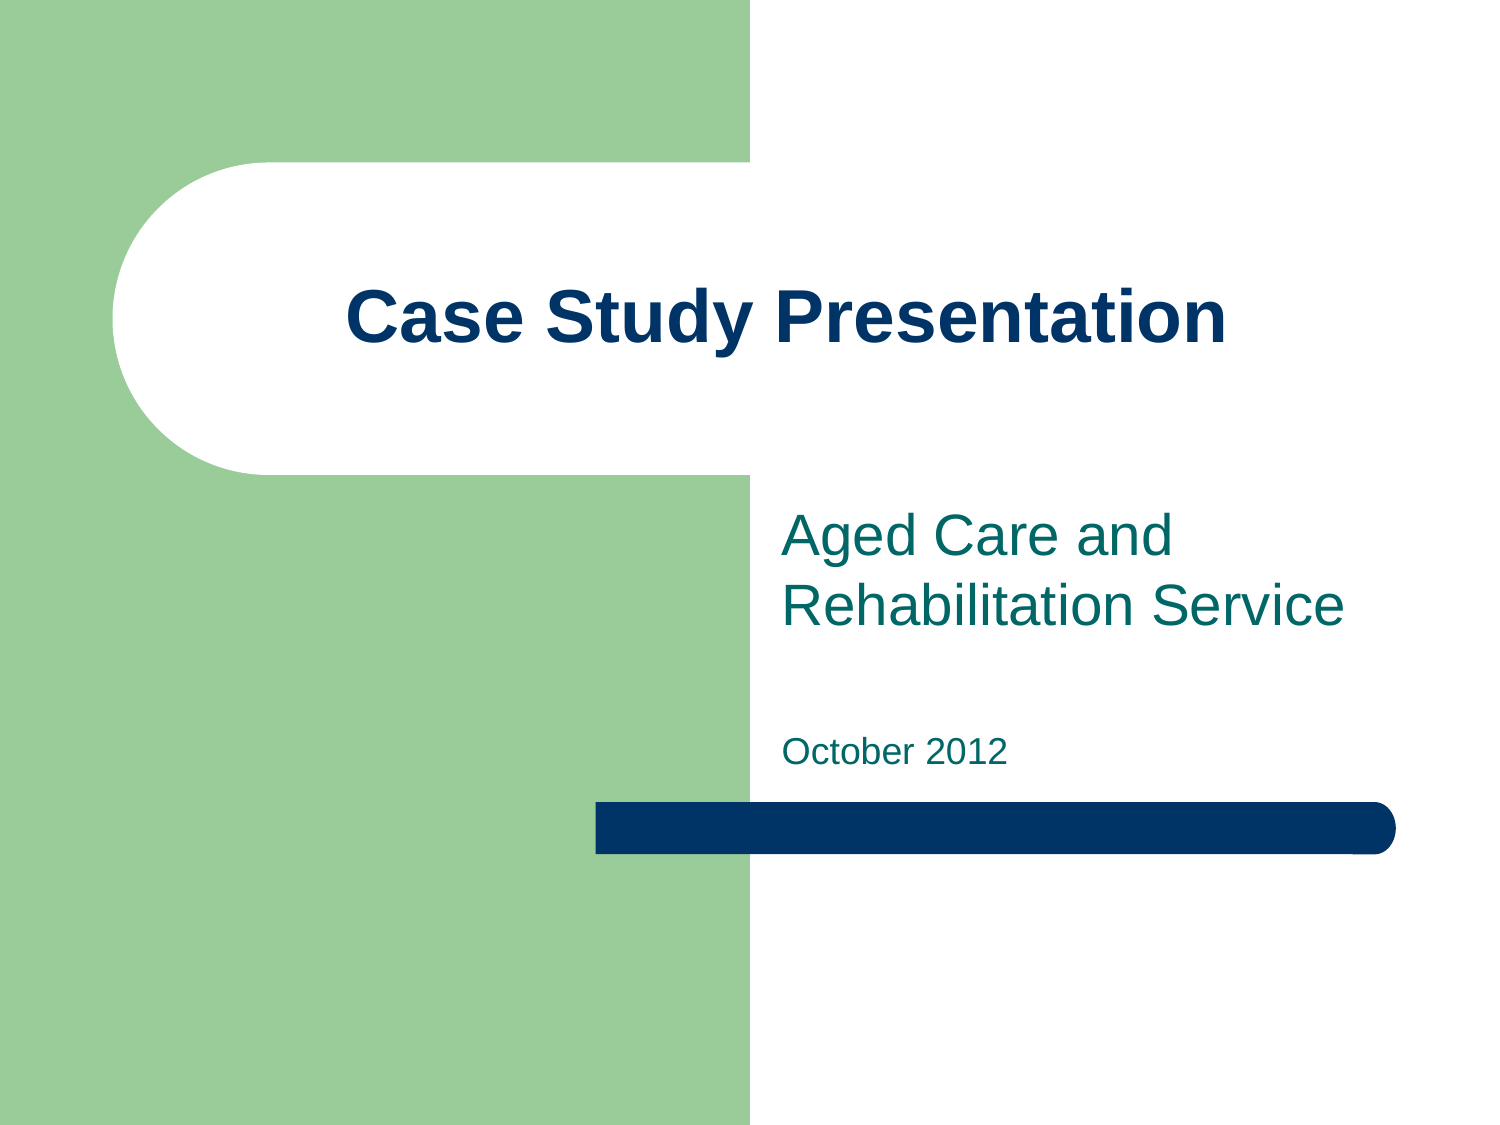

# Case Study Presentation
Aged Care and Rehabilitation Service

October 2012